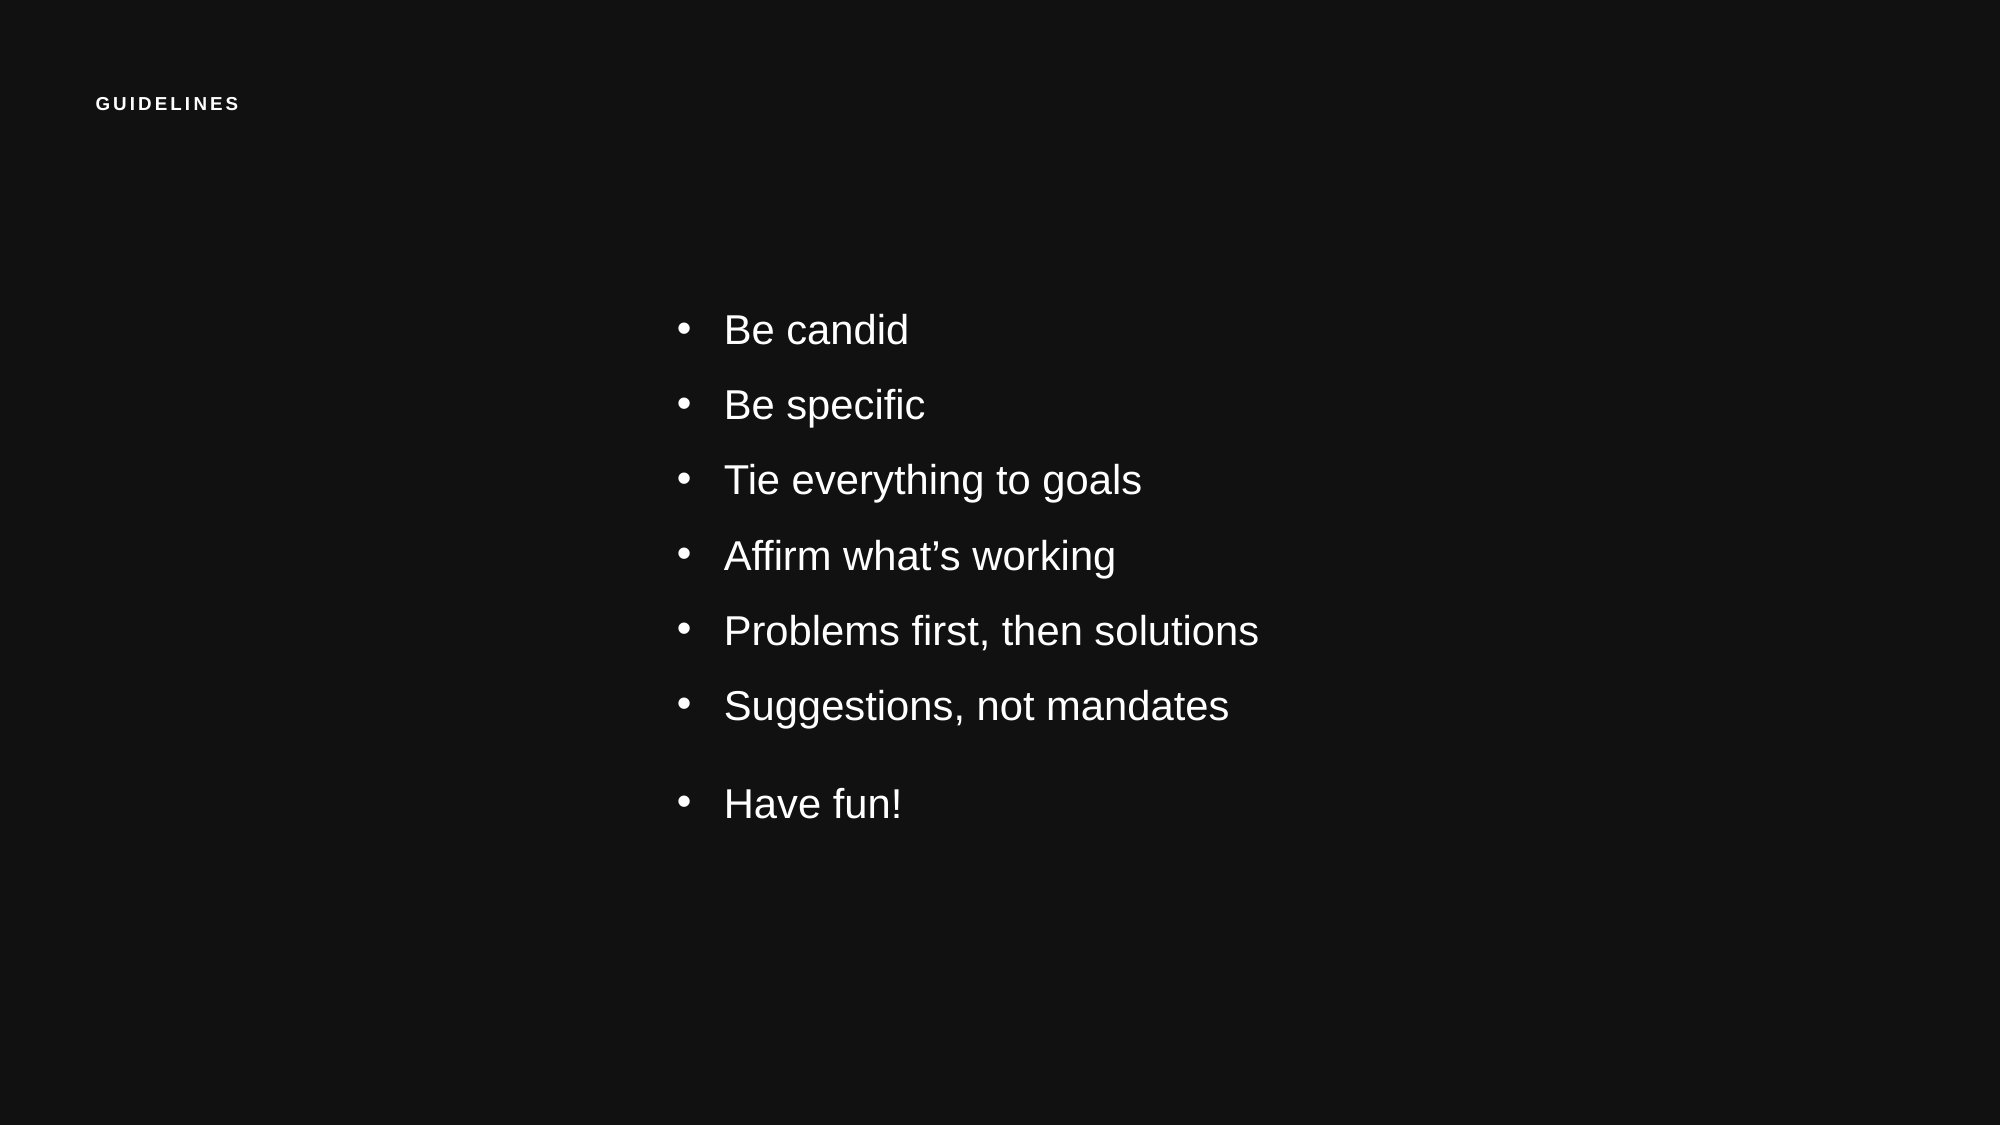

GUIDELINES
Be candid
Be specific
Tie everything to goals
Affirm what’s working
Problems first, then solutions
Suggestions, not mandates
Have fun!